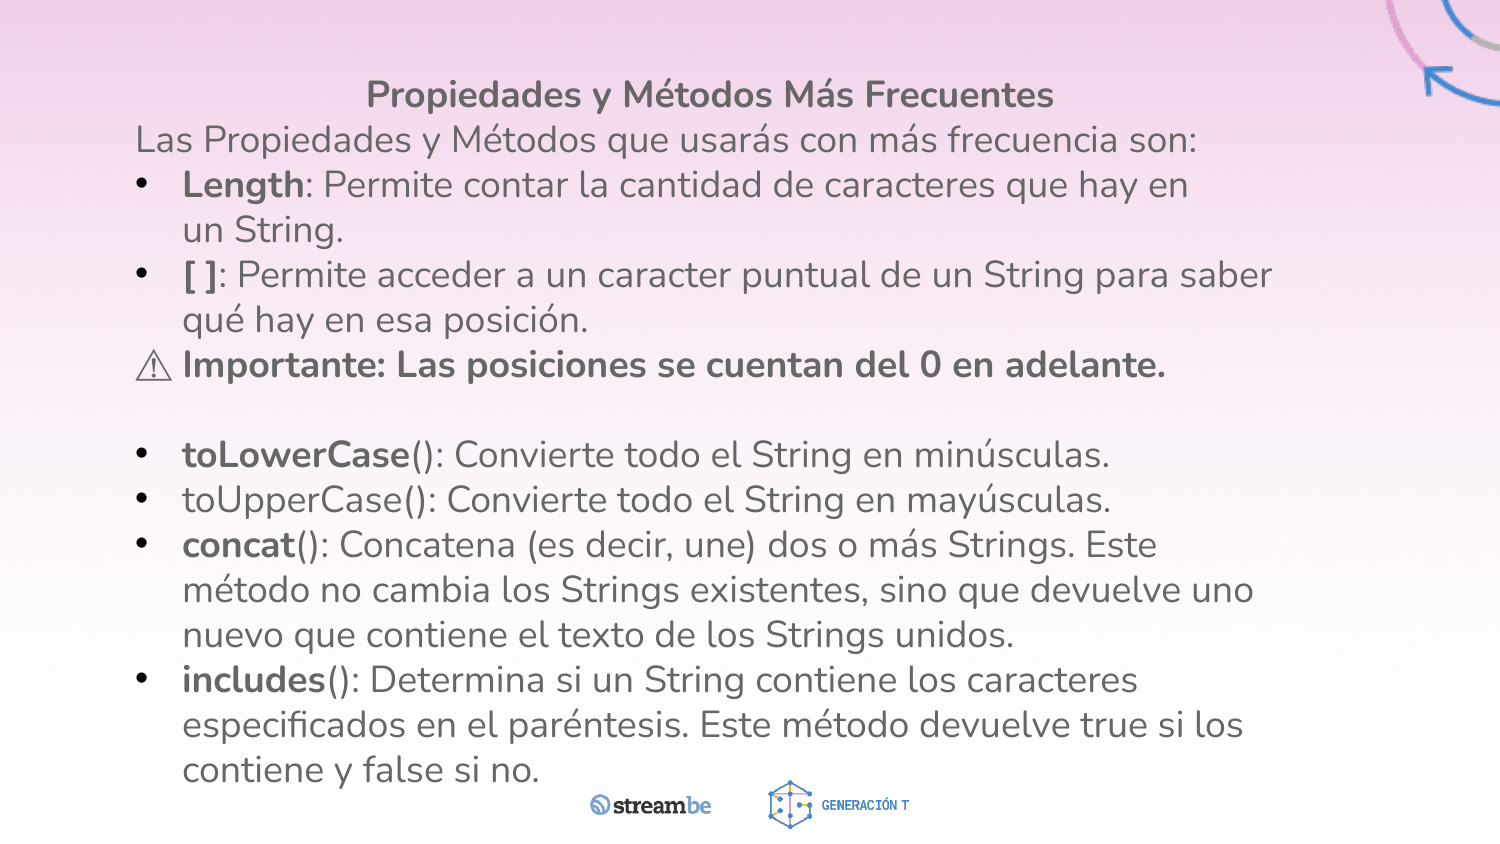

Propiedades y Métodos Más Frecuentes
Las Propiedades y Métodos que usarás con más frecuencia son:
Length: Permite contar la cantidad de caracteres que hay en un String.
[ ]: Permite acceder a un caracter puntual de un String para saber qué hay en esa posición.
⚠️ Importante: Las posiciones se cuentan del 0 en adelante.

toLowerCase(): Convierte todo el String en minúsculas.
toUpperCase(): Convierte todo el String en mayúsculas.
concat(): Concatena (es decir, une) dos o más Strings. Este método no cambia los Strings existentes, sino que devuelve uno nuevo que contiene el texto de los Strings unidos.
includes(): Determina si un String contiene los caracteres especificados en el paréntesis. Este método devuelve true si los contiene y false si no.